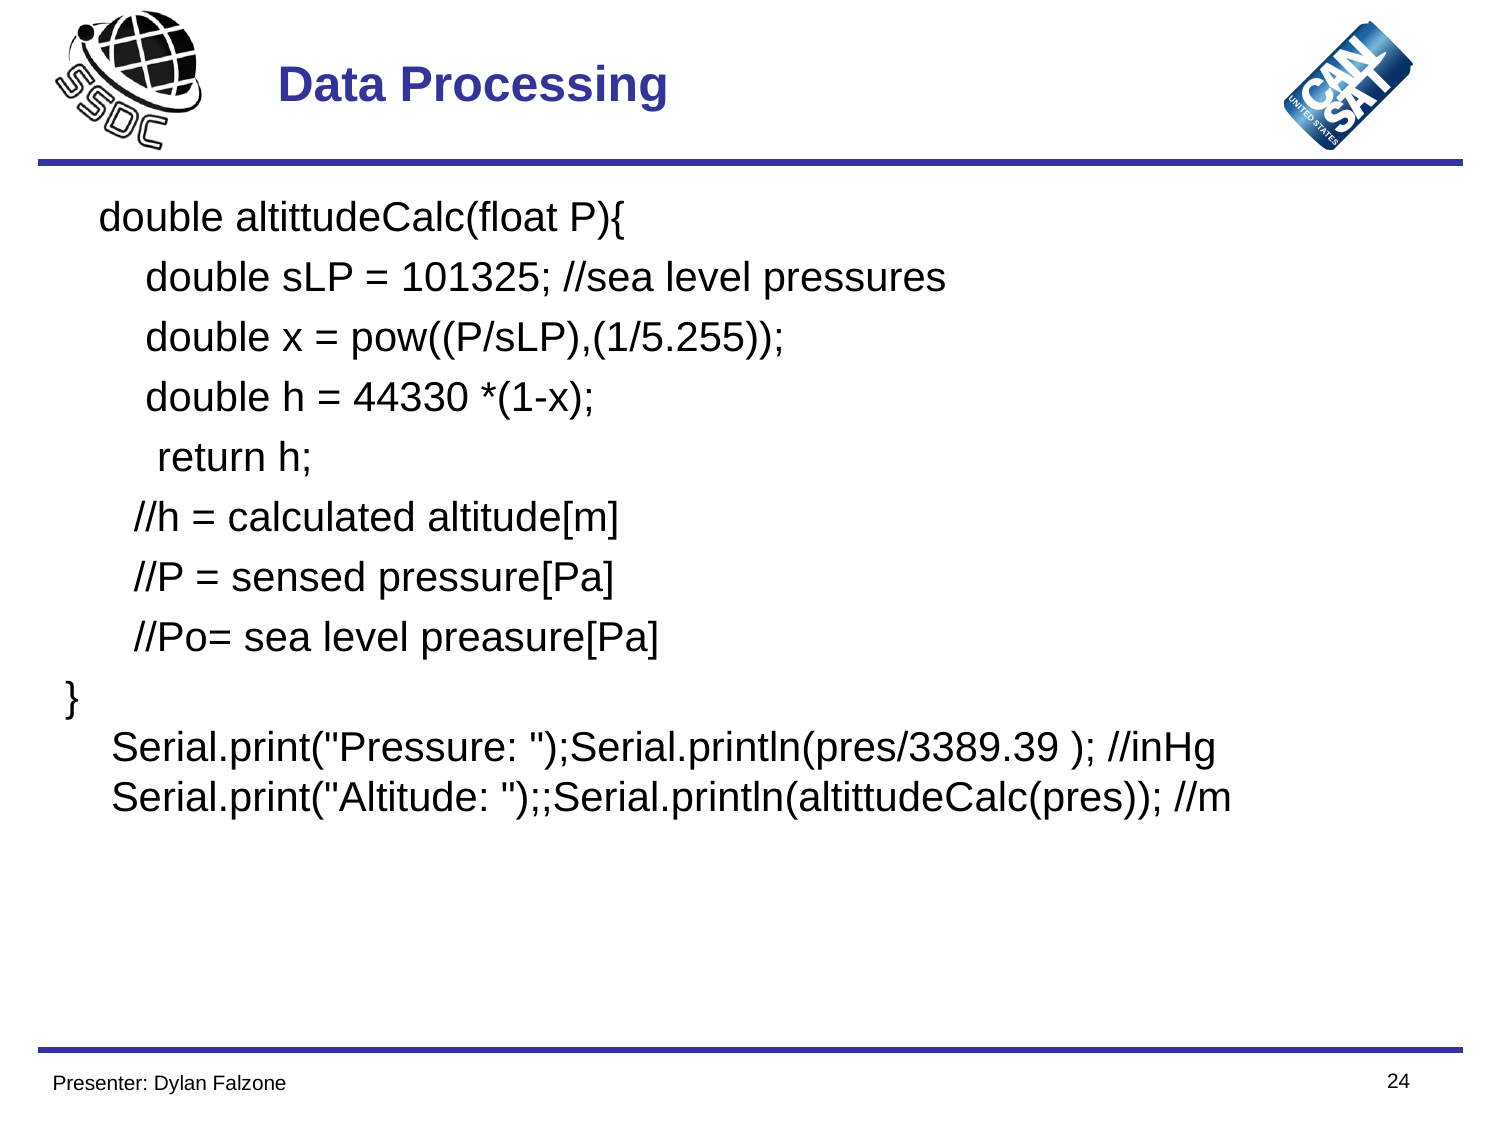

# Data Processing
    double altittudeCalc(float P){
       double sLP = 101325; //sea level pressures
       double x = pow((P/sLP),(1/5.255));
       double h = 44330 *(1-x);
        return h;
      //h = calculated altitude[m]
      //P = sensed pressure[Pa]
      //Po= sea level preasure[Pa]
}
    Serial.print("Pressure: ");Serial.println(pres/3389.39 ); //inHg
    Serial.print("Altitude: ");;Serial.println(altittudeCalc(pres)); //m

24
Presenter: Dylan Falzone